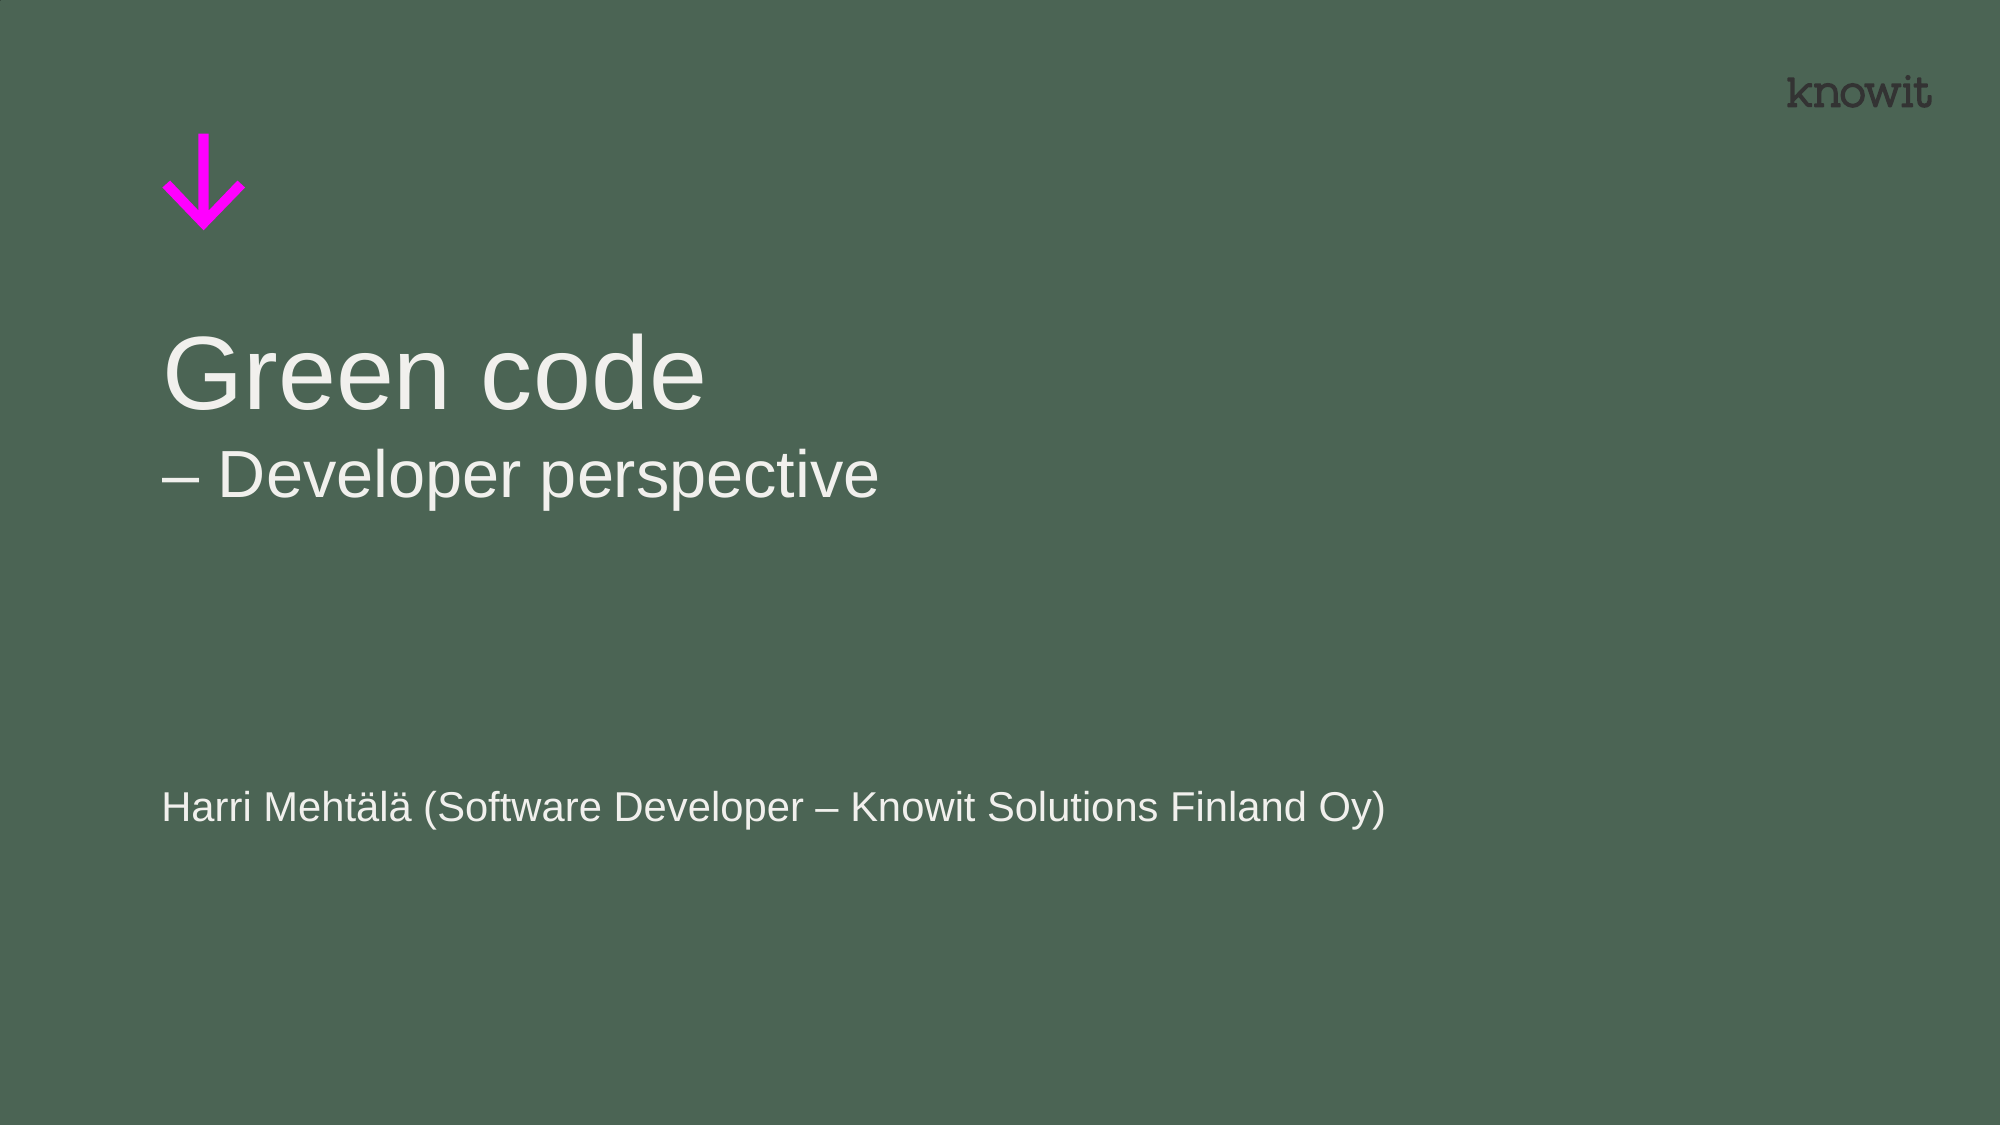

# Green code – Developer perspective
Harri Mehtälä (Software Developer – Knowit Solutions Finland Oy)